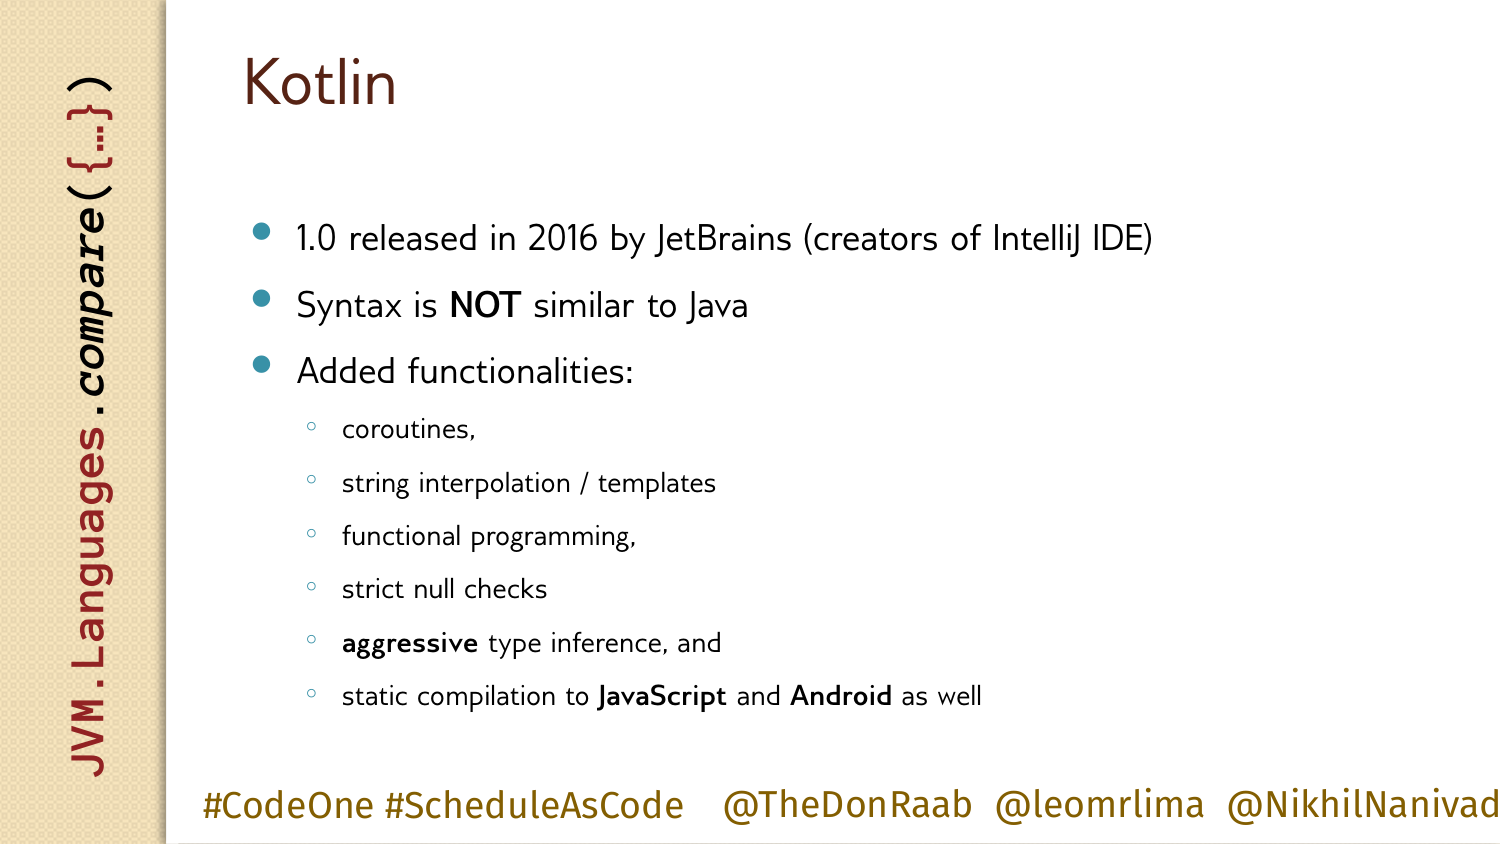

# Kotlin
1.0 released in 2016 by JetBrains (creators of IntelliJ IDE)
Syntax is NOT similar to Java
Added functionalities:
coroutines,
string interpolation / templates
functional programming,
strict null checks
aggressive type inference, and
static compilation to JavaScript and Android as well